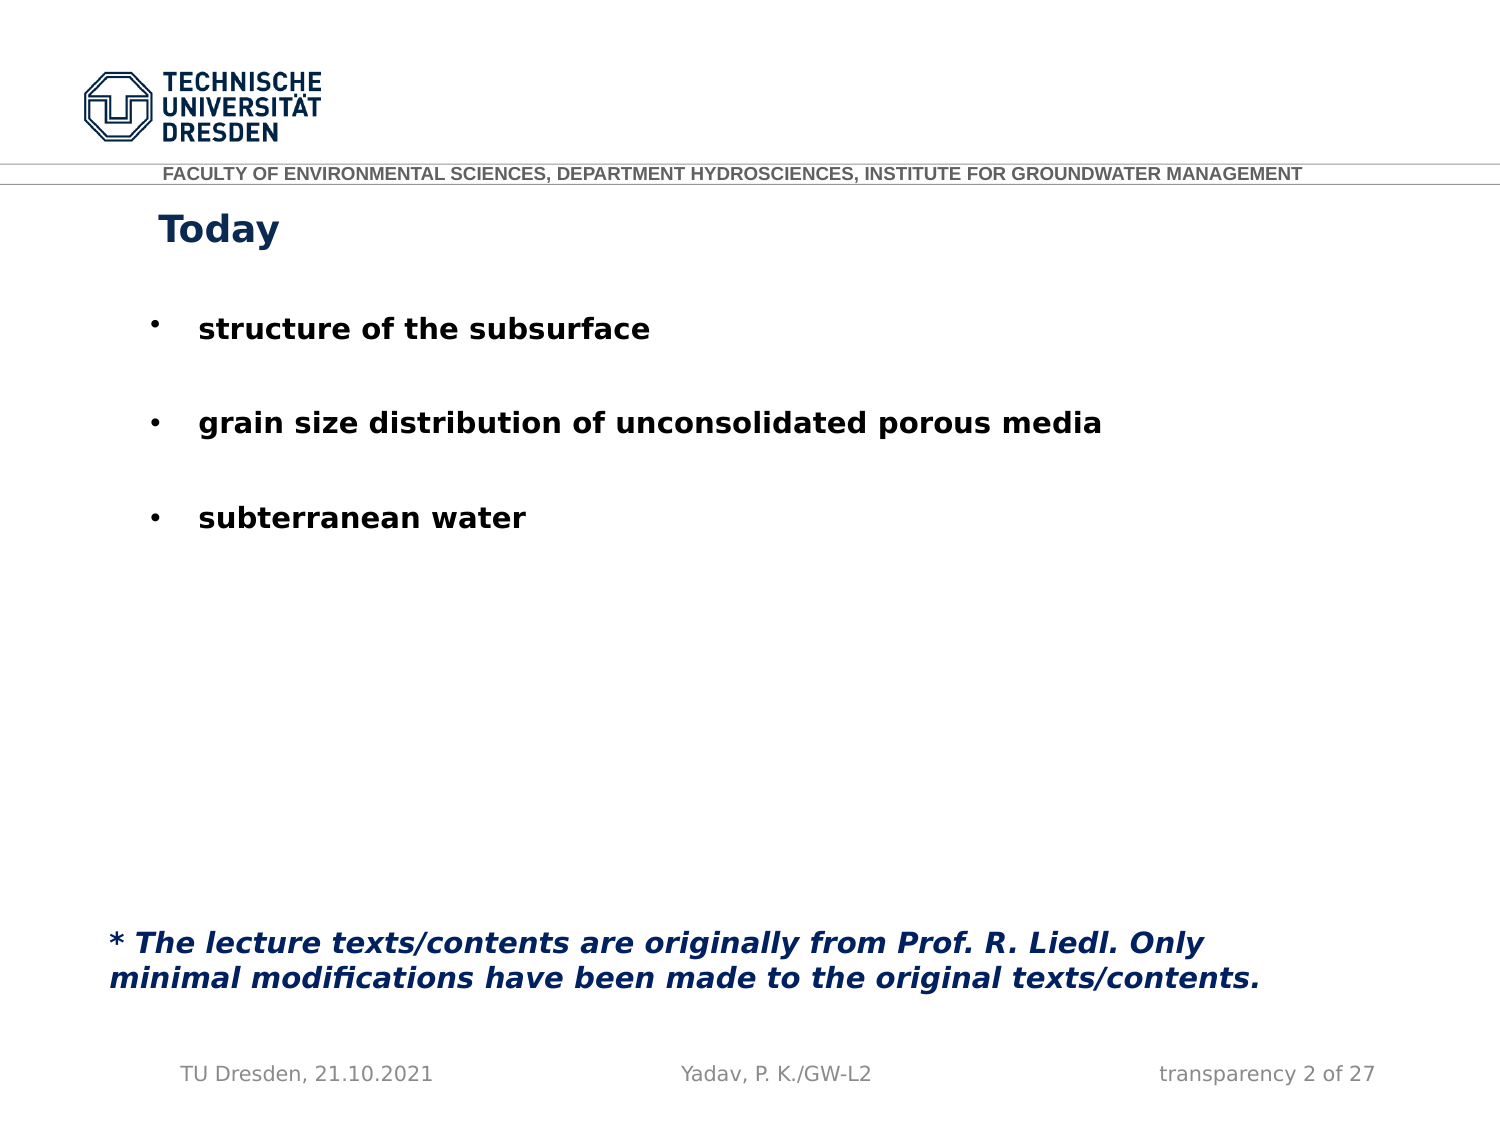

Today
structure of the subsurface

grain size distribution of unconsolidated porous media

subterranean water
* The lecture texts/contents are originally from Prof. R. Liedl. Only
minimal modifications have been made to the original texts/contents.